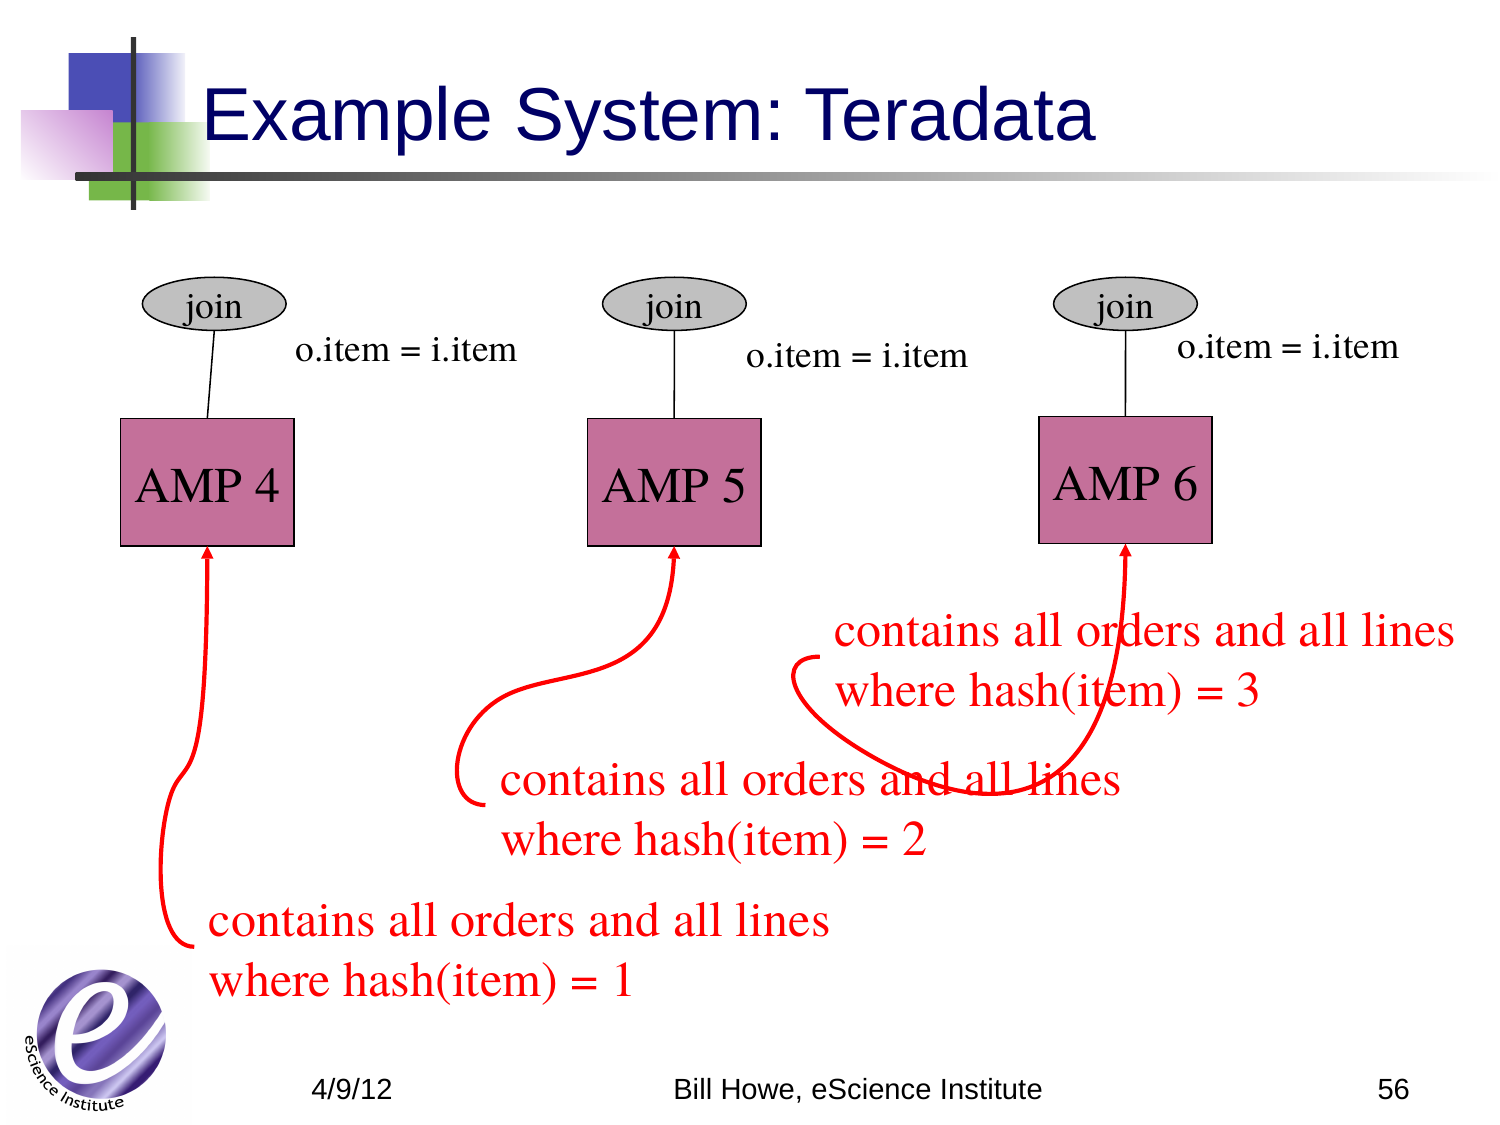

# Example System: Teradata
join
join
join
o.item = i.item
o.item = i.item
o.item = i.item
AMP 6
AMP 4
AMP 5
contains all orders and all lines where hash(item) = 3
contains all orders and all lines where hash(item) = 2
contains all orders and all lines where hash(item) = 1
Bill Howe, eScience Institute
56
4/9/12